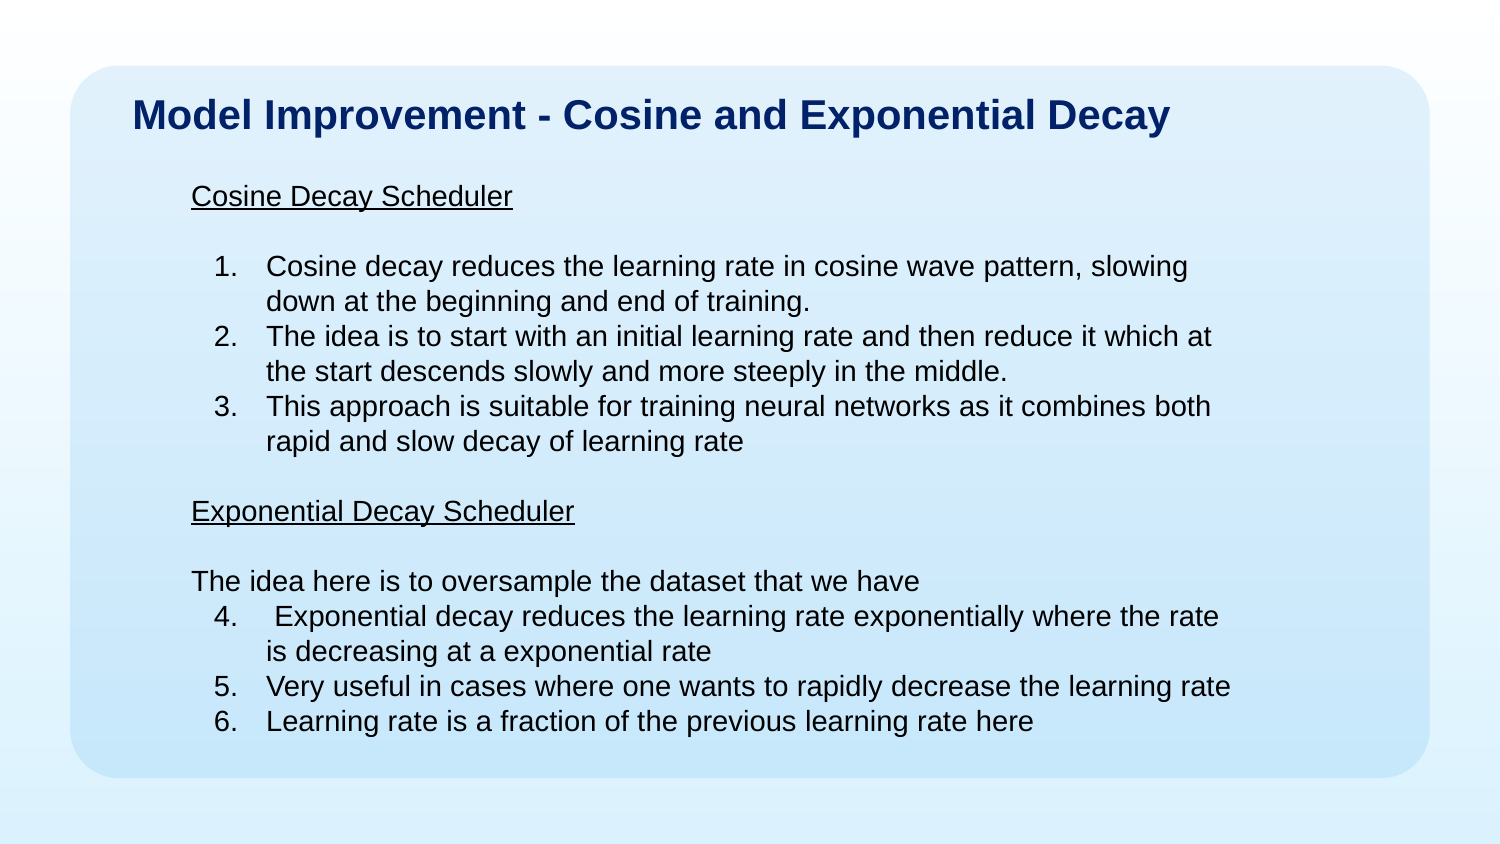

# Model Improvement - Cosine and Exponential Decay
Cosine Decay Scheduler

Cosine decay reduces the learning rate in cosine wave pattern, slowing down at the beginning and end of training.
The idea is to start with an initial learning rate and then reduce it which at the start descends slowly and more steeply in the middle.
This approach is suitable for training neural networks as it combines both rapid and slow decay of learning rate

Exponential Decay Scheduler

The idea here is to oversample the dataset that we have
 Exponential decay reduces the learning rate exponentially where the rate is decreasing at a exponential rate
Very useful in cases where one wants to rapidly decrease the learning rate
Learning rate is a fraction of the previous learning rate here